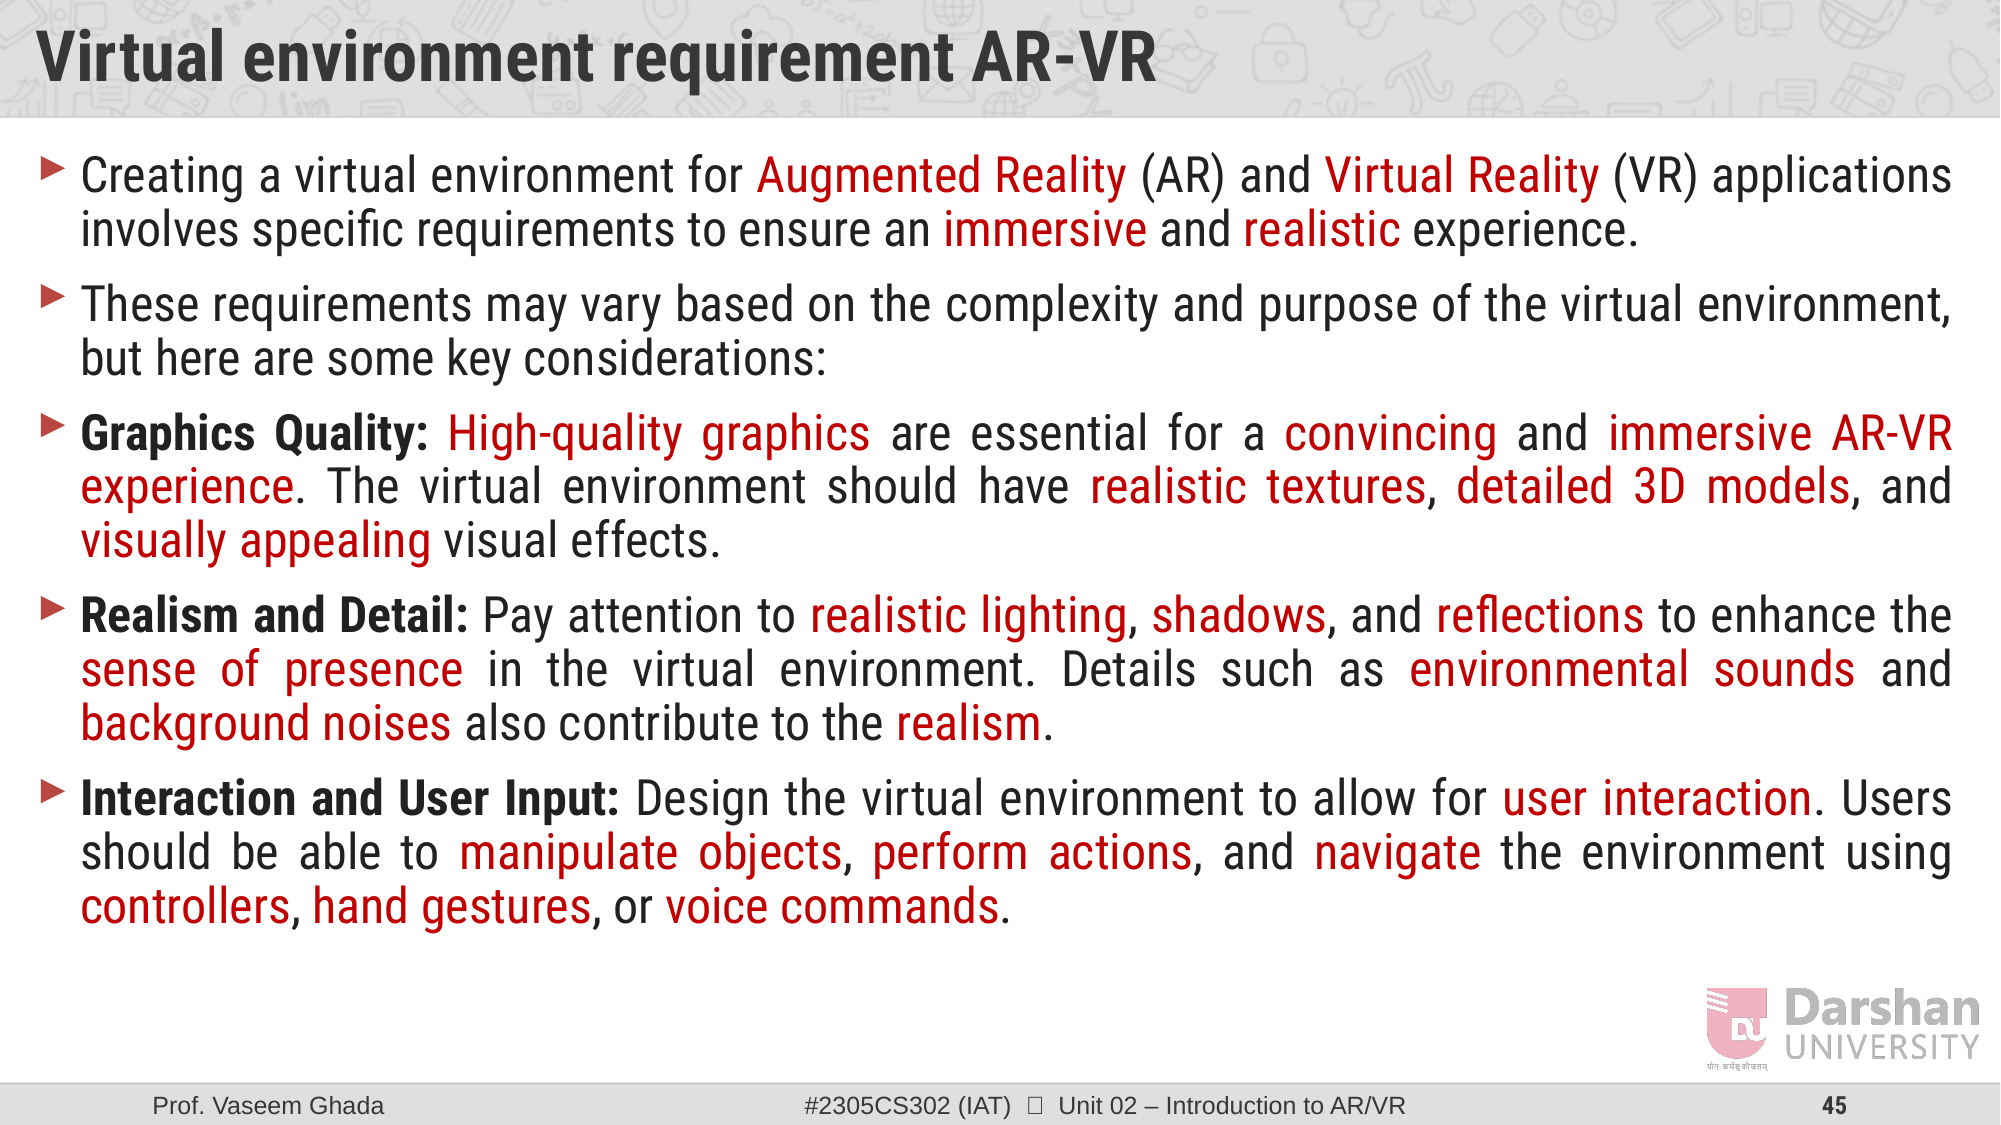

# Virtual environment requirement AR-VR
Creating a virtual environment for Augmented Reality (AR) and Virtual Reality (VR) applications involves specific requirements to ensure an immersive and realistic experience.
These requirements may vary based on the complexity and purpose of the virtual environment, but here are some key considerations:
Graphics Quality: High-quality graphics are essential for a convincing and immersive AR-VR experience. The virtual environment should have realistic textures, detailed 3D models, and visually appealing visual effects.
Realism and Detail: Pay attention to realistic lighting, shadows, and reflections to enhance the sense of presence in the virtual environment. Details such as environmental sounds and background noises also contribute to the realism.
Interaction and User Input: Design the virtual environment to allow for user interaction. Users should be able to manipulate objects, perform actions, and navigate the environment using controllers, hand gestures, or voice commands.